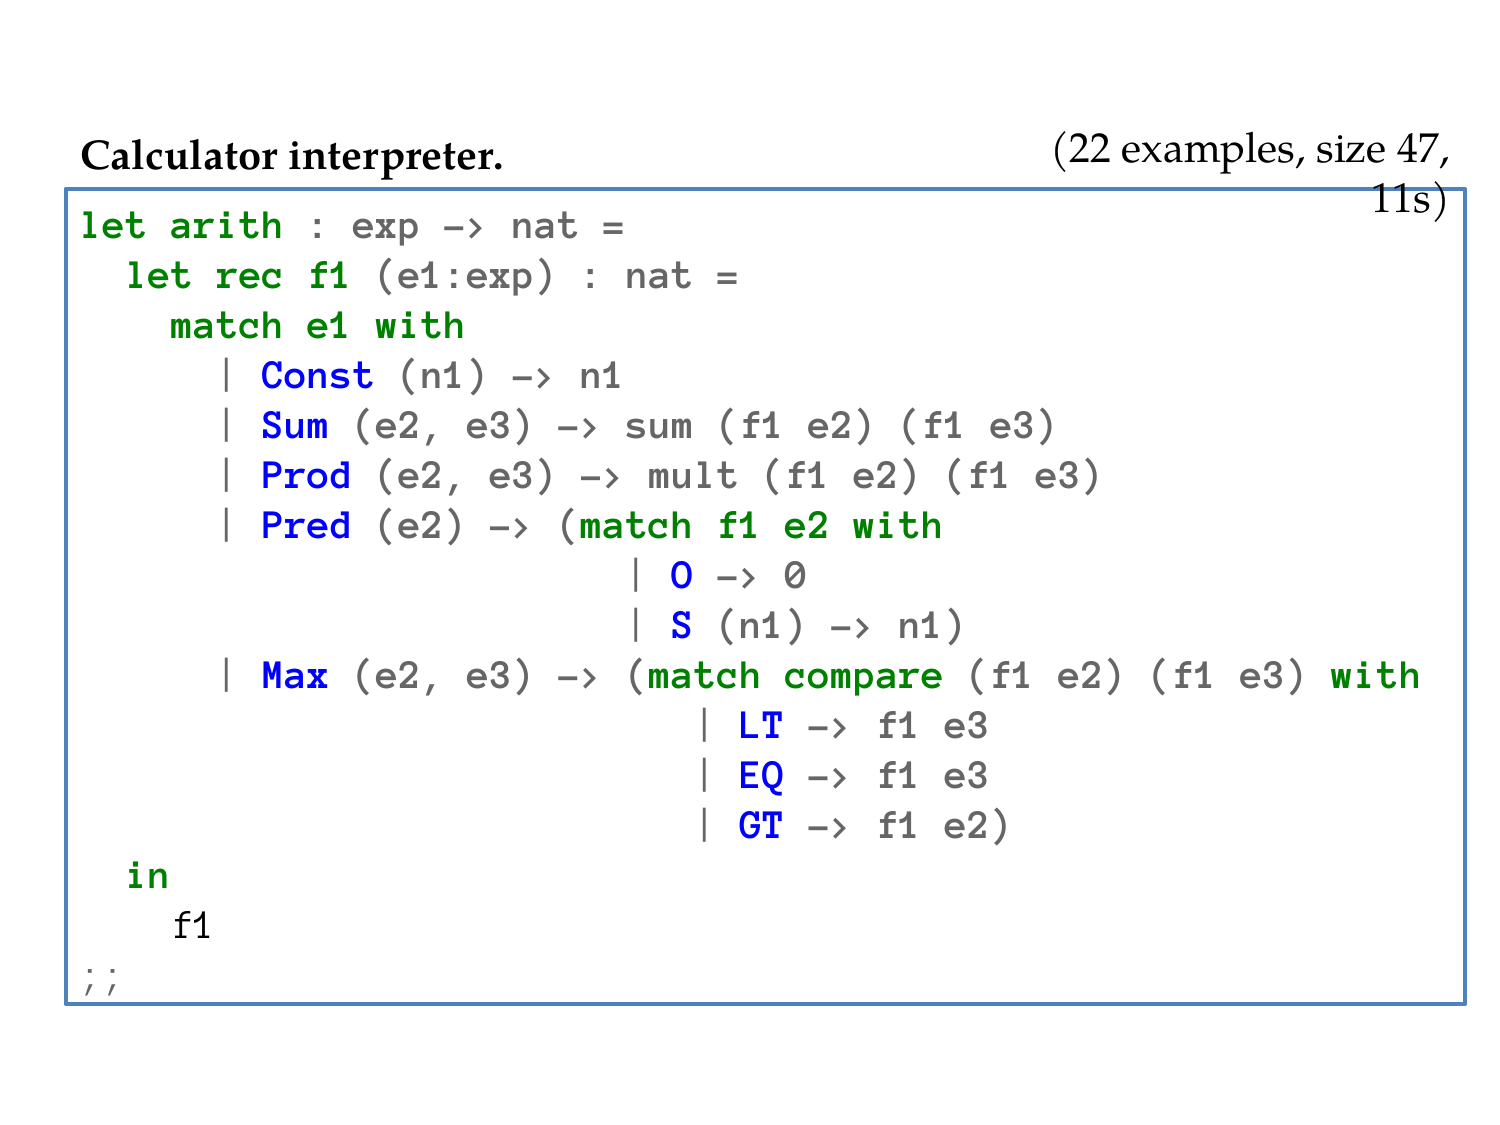

(22 examples, size 47, 11s)
Calculator interpreter.
let arith : exp -> nat =
  let rec f1 (e1:exp) : nat =
    match e1 with
      | Const (n1) -> n1
      | Sum (e2, e3) -> sum (f1 e2) (f1 e3)
      | Prod (e2, e3) -> mult (f1 e2) (f1 e3)
      | Pred (e2) -> (match f1 e2 with
                        | O -> 0
                        | S (n1) -> n1)
      | Max (e2, e3) -> (match compare (f1 e2) (f1 e3) with
                           | LT -> f1 e3
                           | EQ -> f1 e3
                           | GT -> f1 e2)
  in
    f1
;;